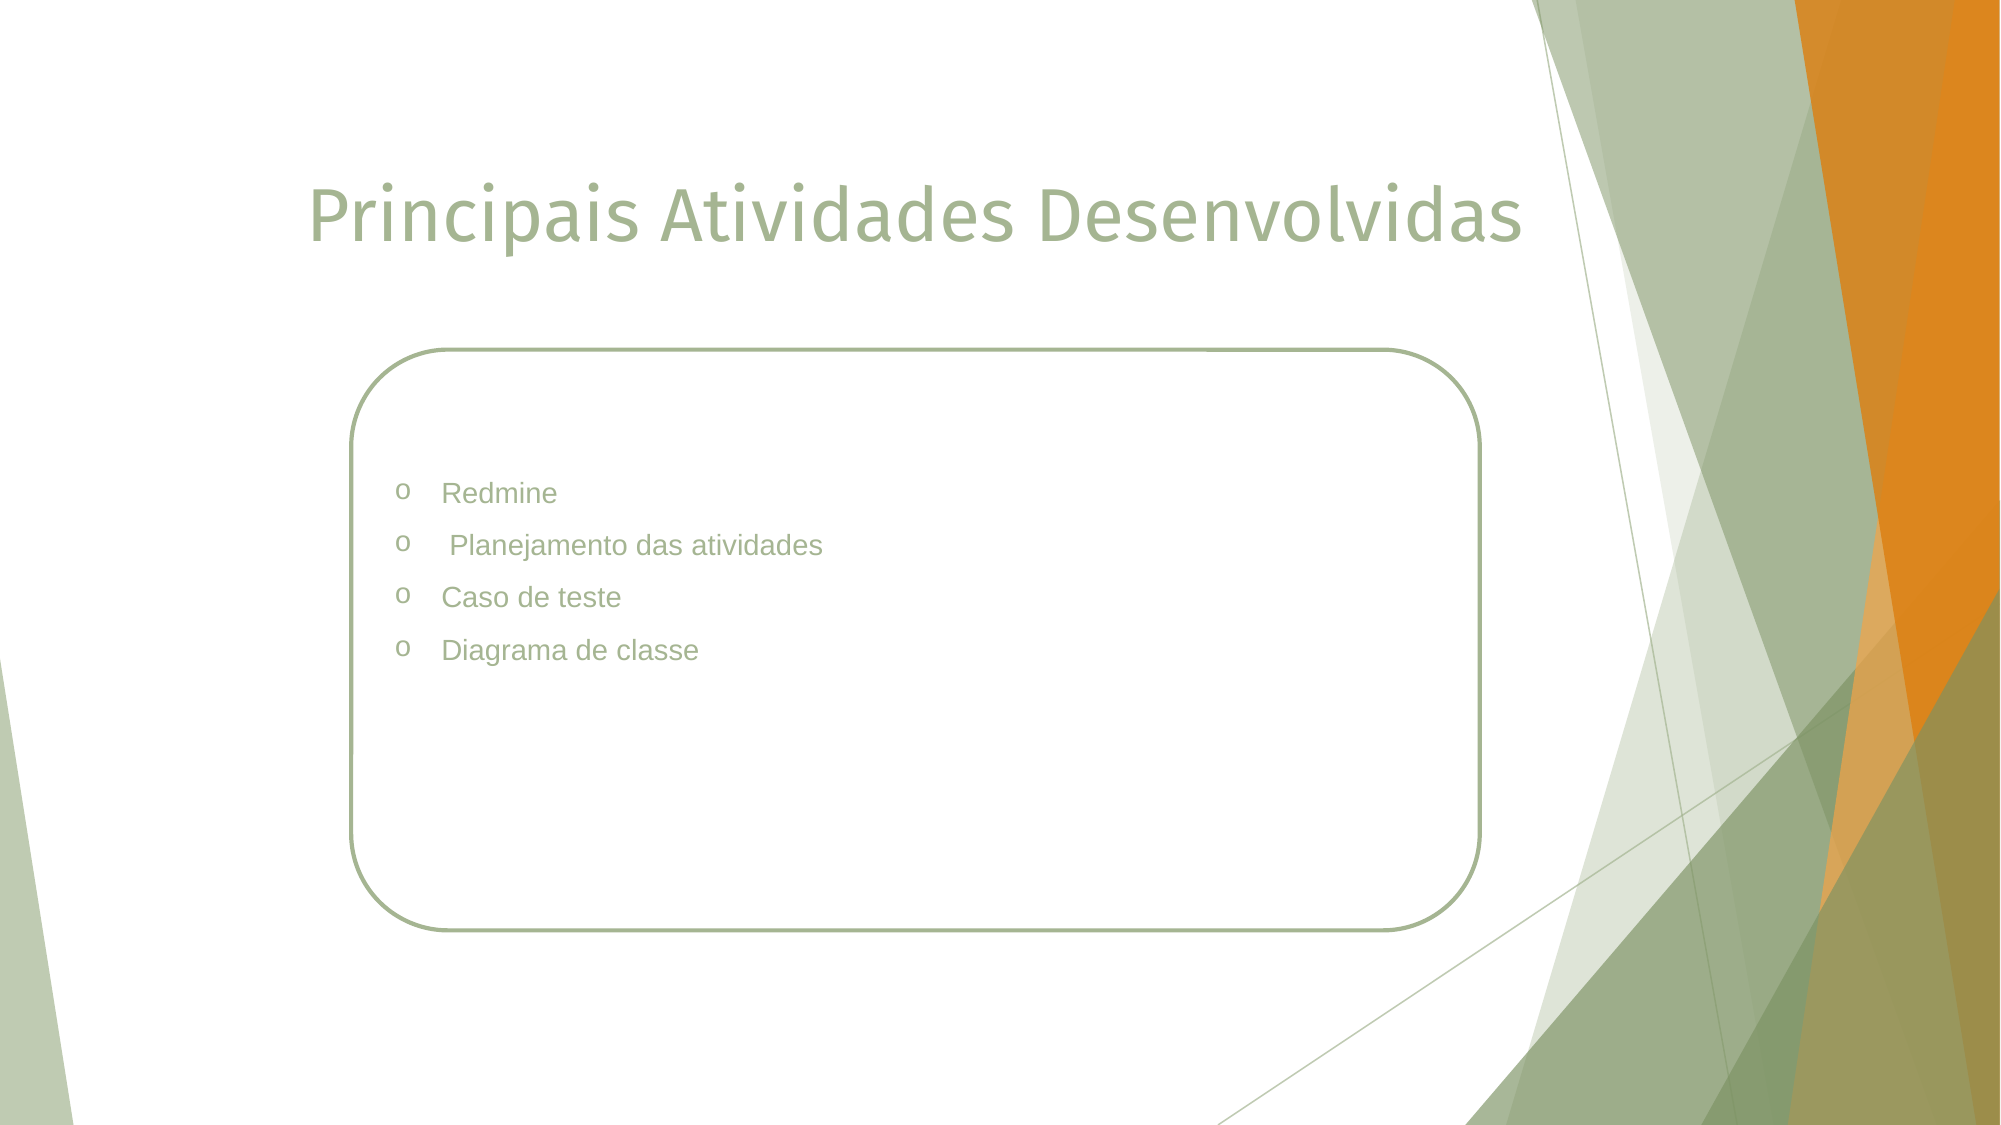

# Principais Atividades Desenvolvidas
Redmine
 Planejamento das atividades
Caso de teste
Diagrama de classe